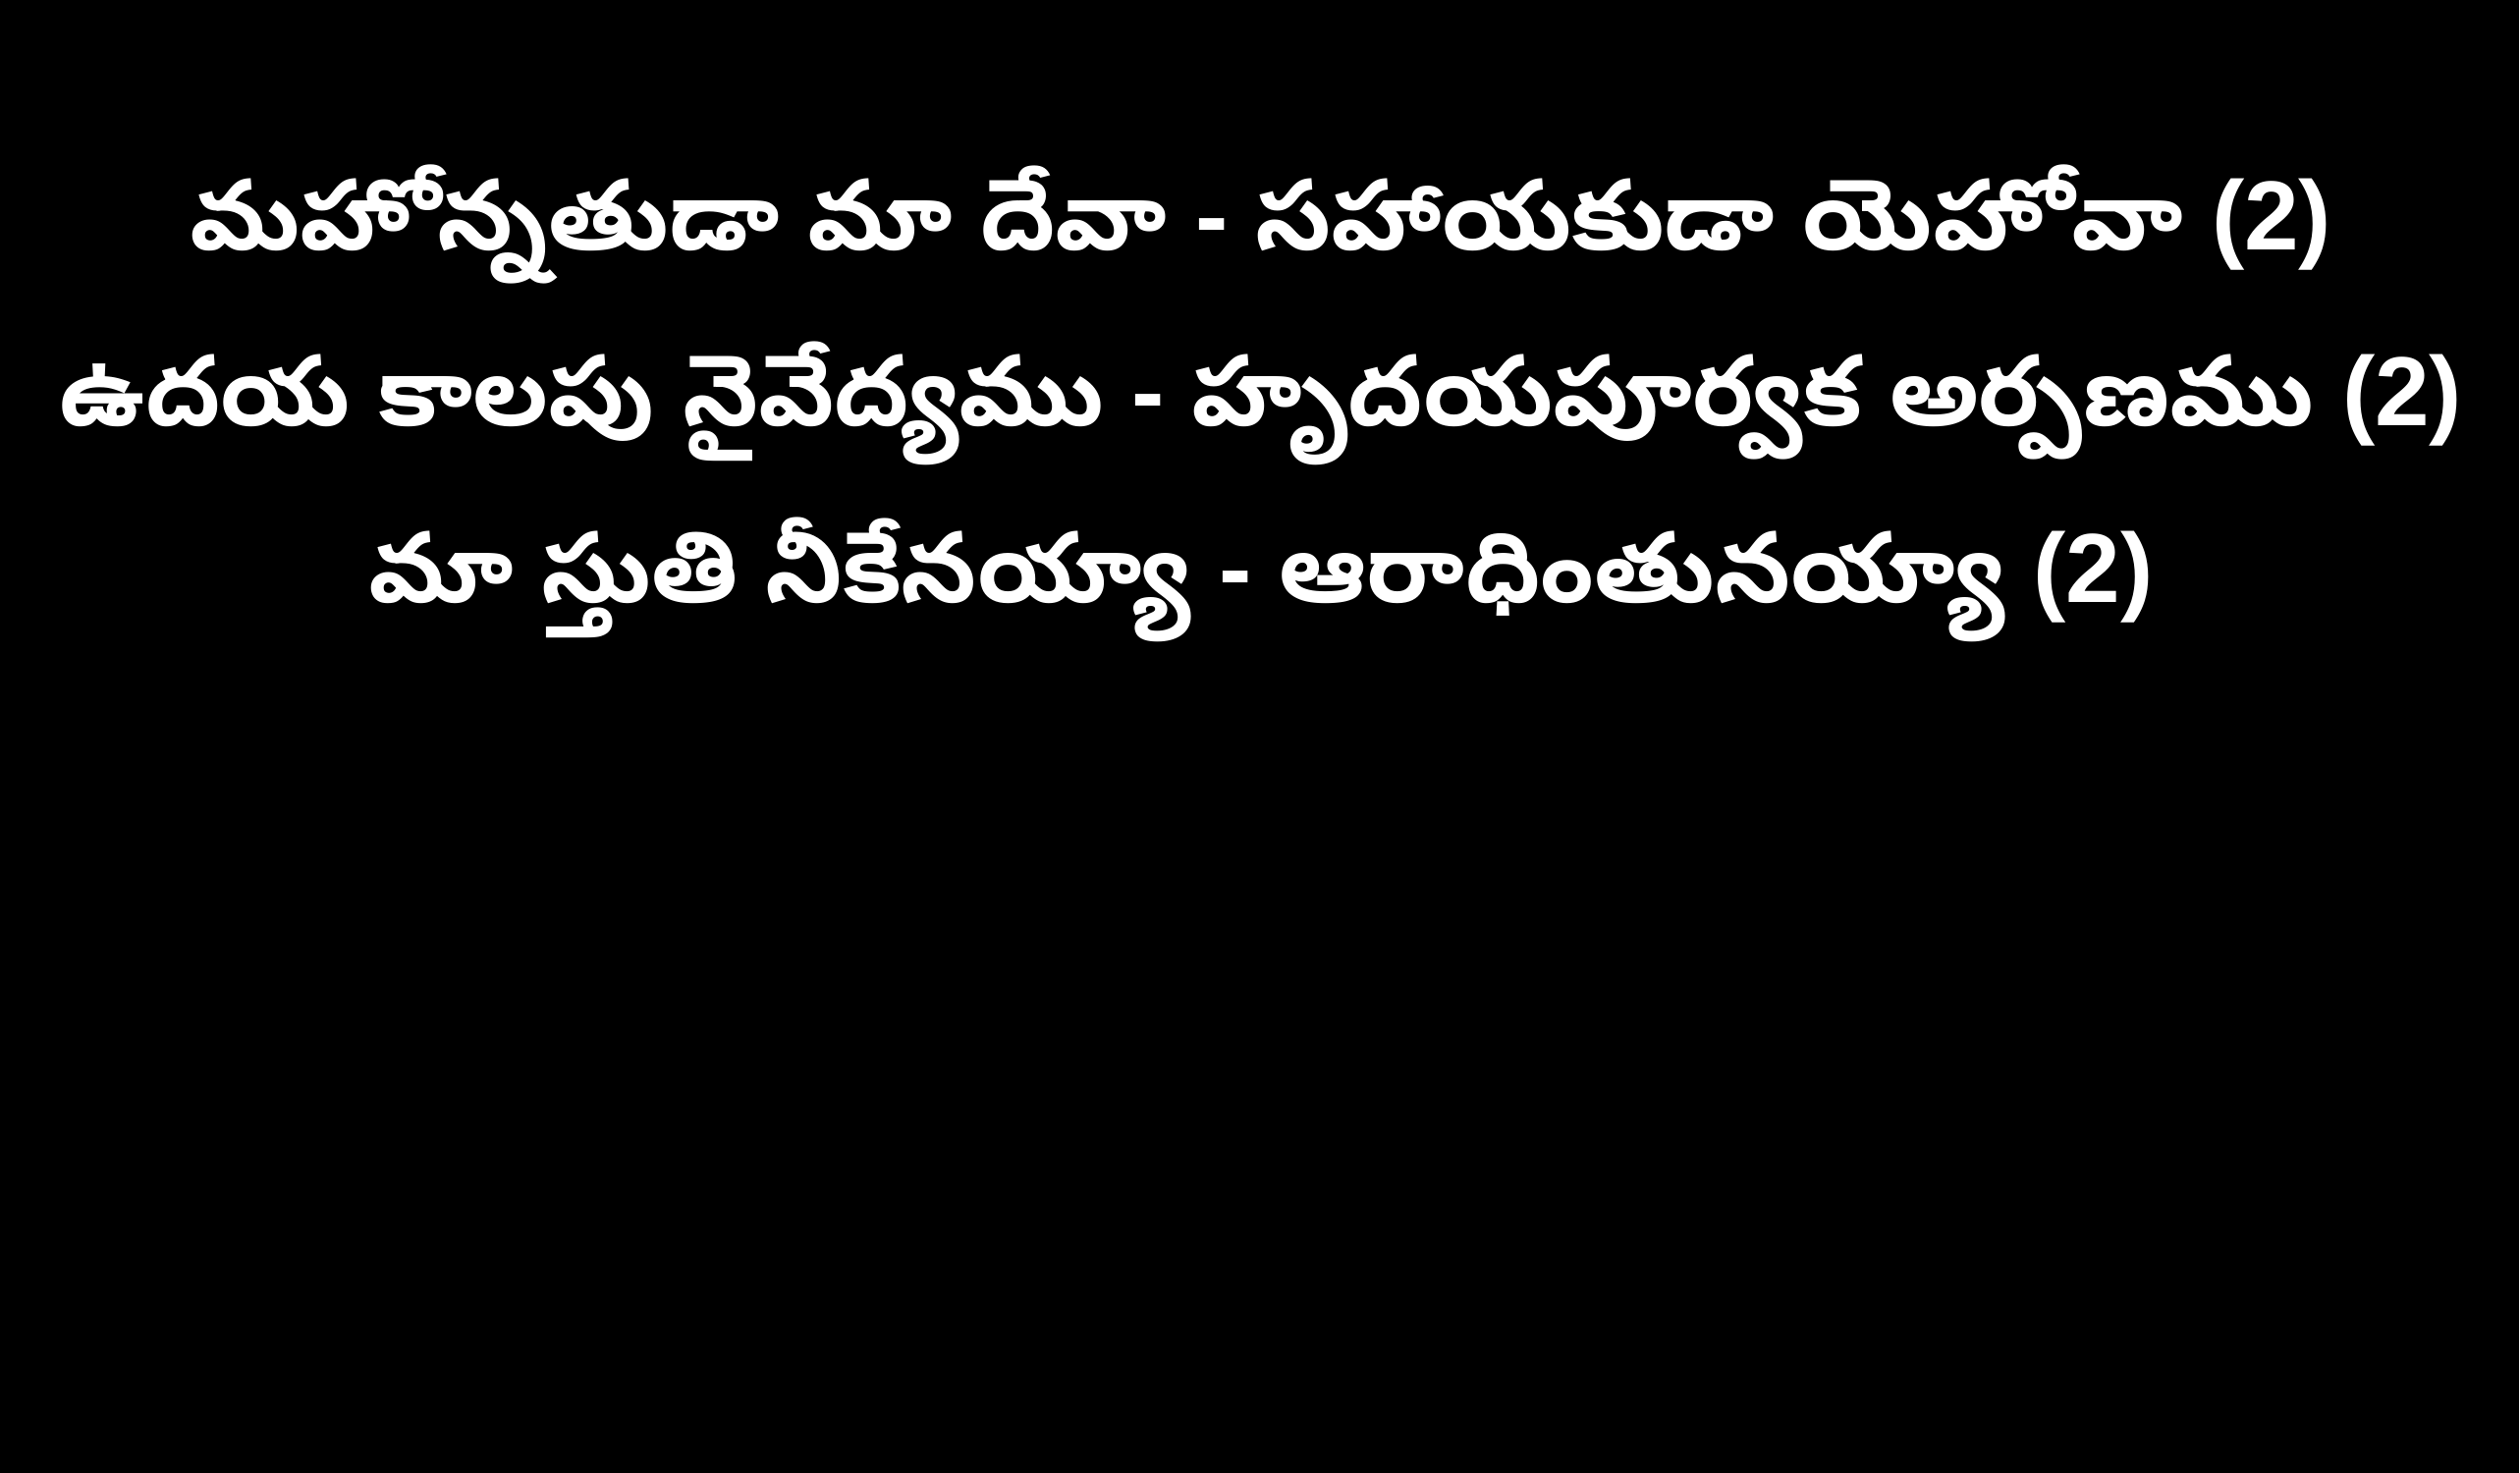

మహోన్నతుడా మా దేవా - సహాయకుడా యెహోవా (2)
ఉదయ కాలపు నైవేద్యము - హృదయపూర్వక అర్పణము (2)
మా స్తుతి నీకేనయ్యా - ఆరాధింతునయ్యా (2)